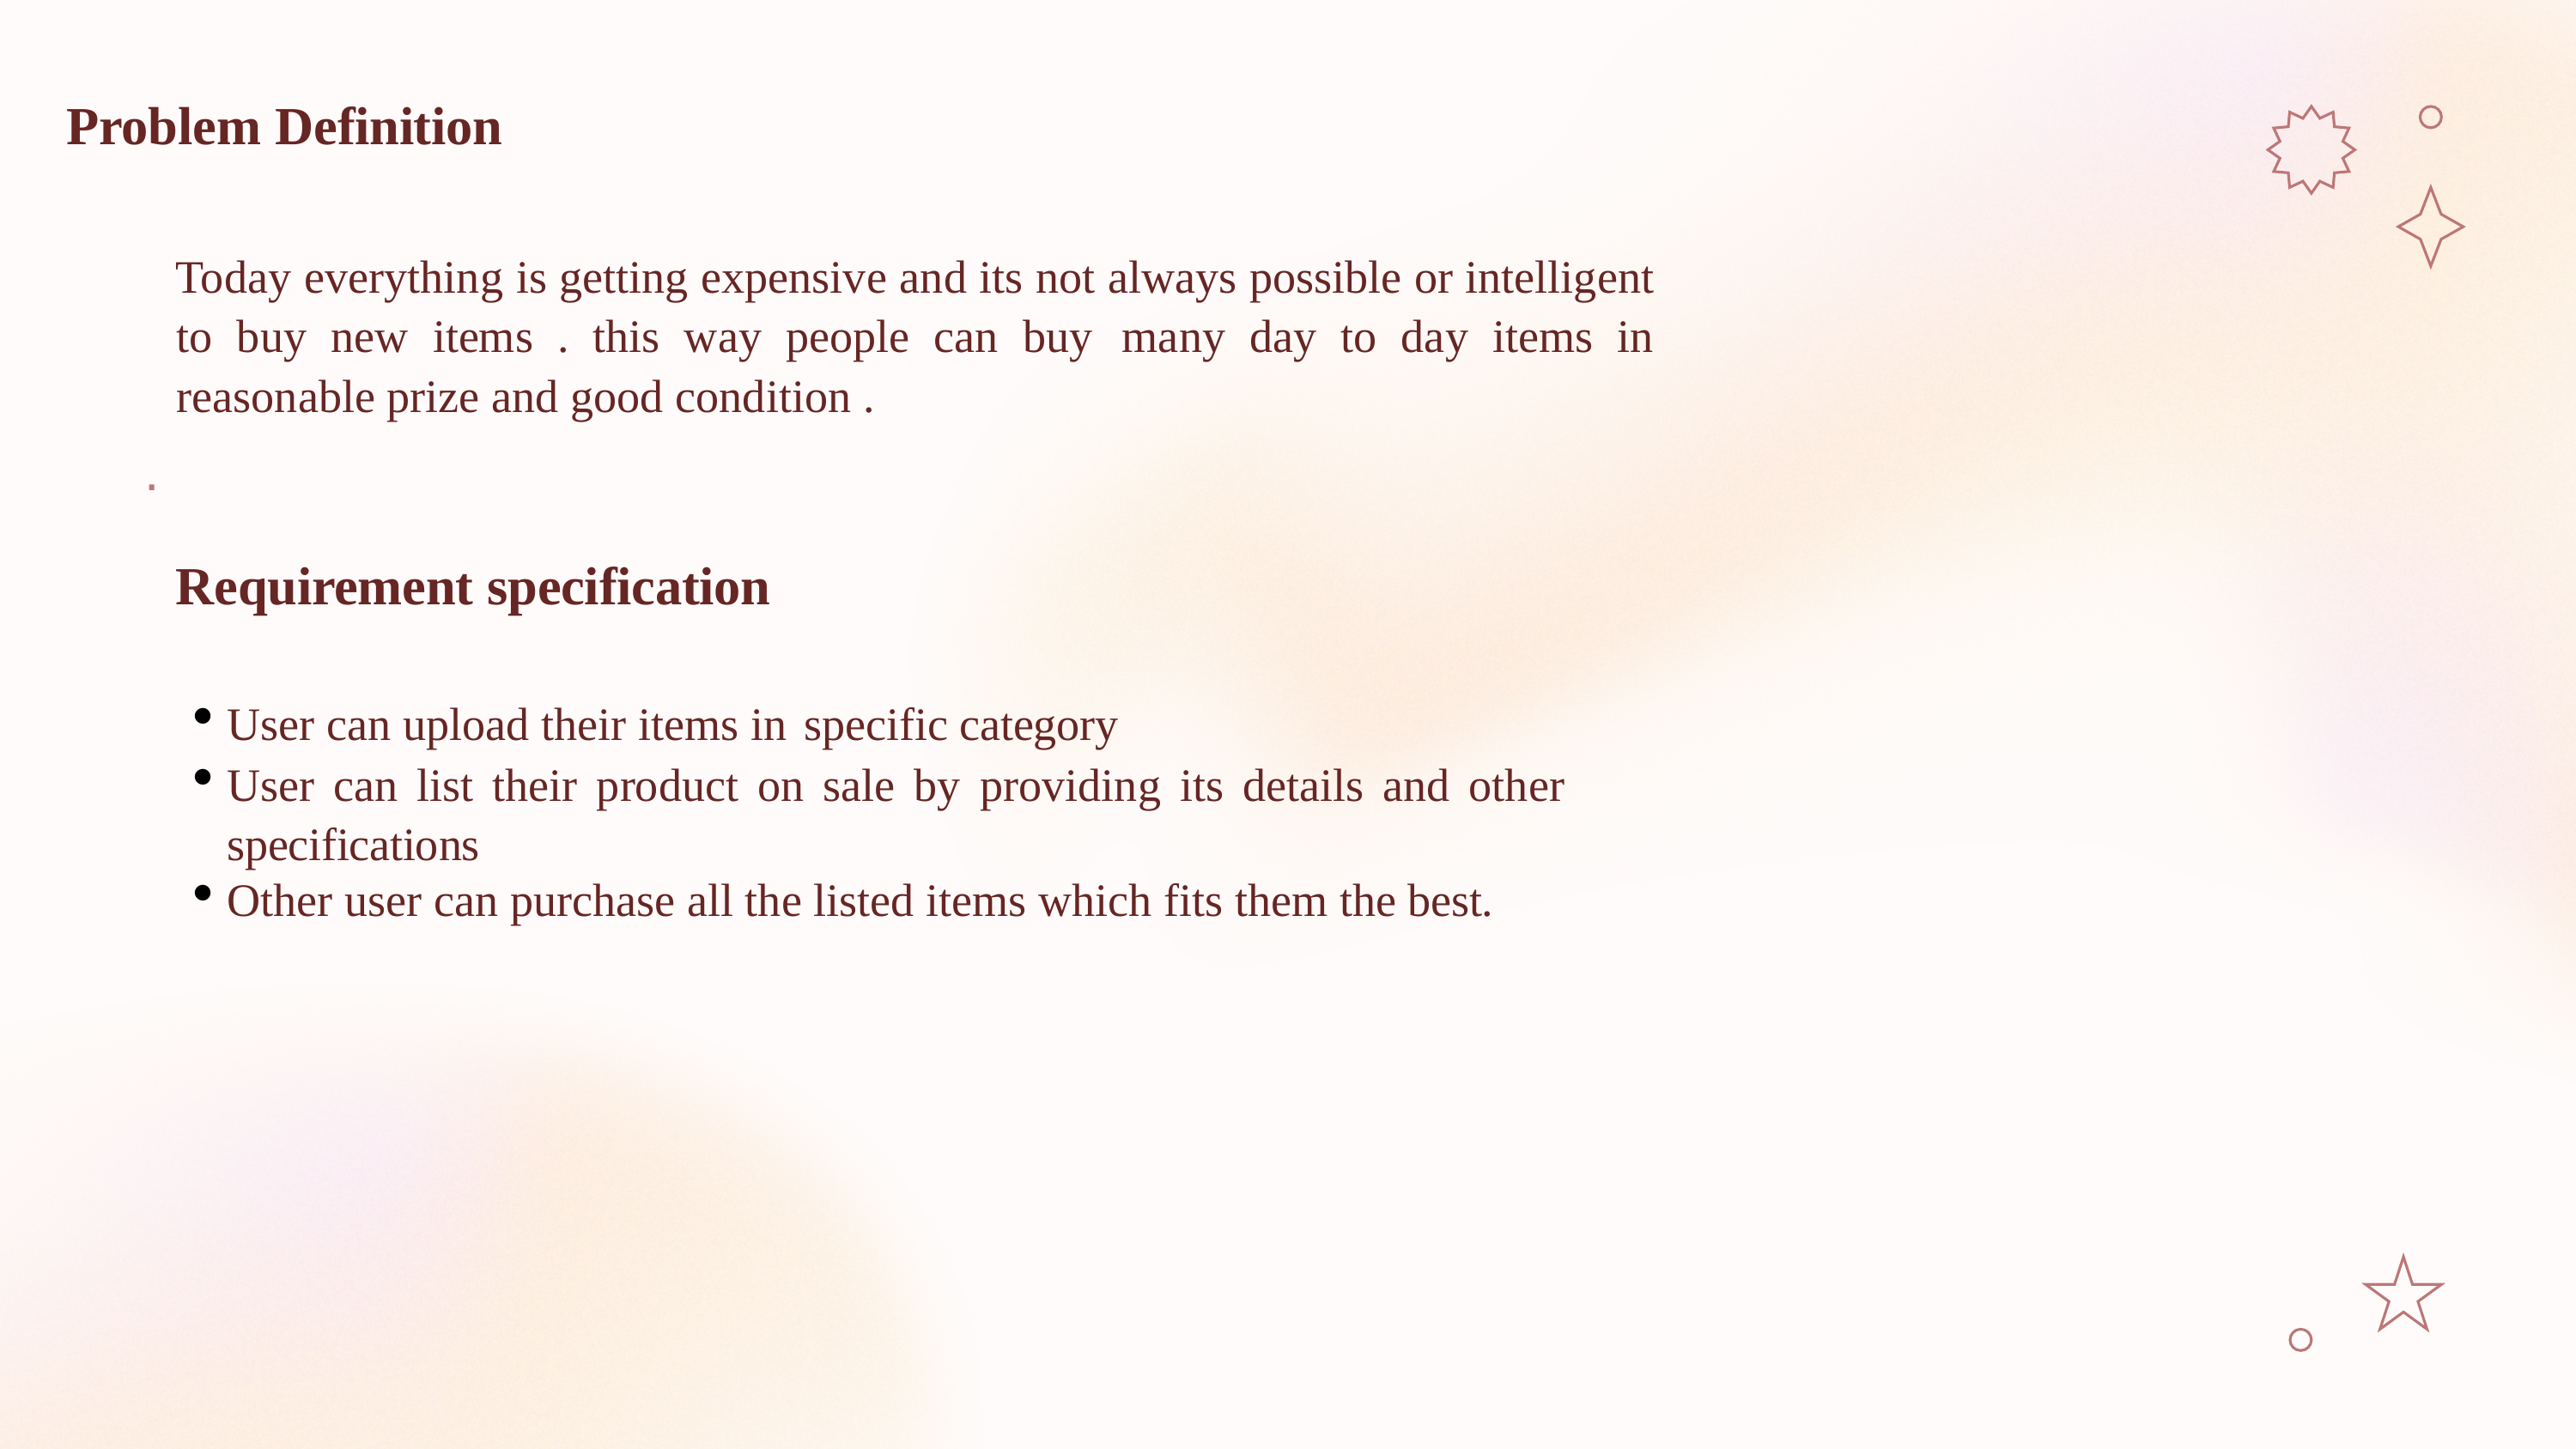

Problem Definition

Today everything is getting expensive and its not always possible or intelligent to buy new items . this way people can buy many day to day items in reasonable prize and good condition .

Requirement specification

User can upload their items in specific category
User can list their product on sale by providing its details and other specifications
Other user can purchase all the listed items which fits them the best.

.